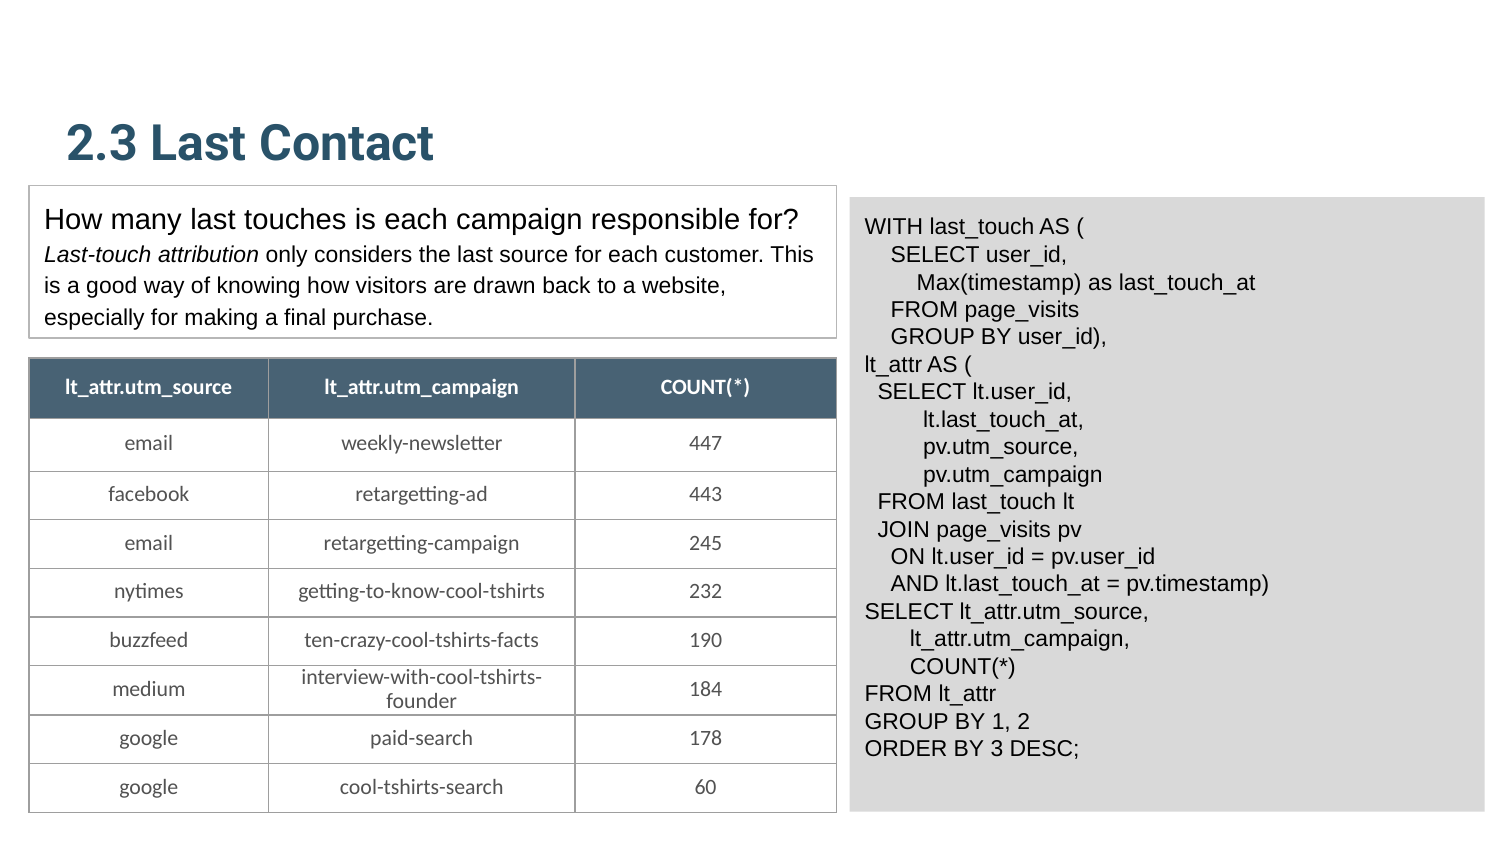

2.3 Last Contact
How many last touches is each campaign responsible for?
Last-touch attribution only considers the last source for each customer. This is a good way of knowing how visitors are drawn back to a website, especially for making a final purchase.

WITH last_touch AS (
    SELECT user_id,
        Max(timestamp) as last_touch_at
    FROM page_visits
    GROUP BY user_id),
lt_attr AS (
  SELECT lt.user_id,
         lt.last_touch_at,
         pv.utm_source,
         pv.utm_campaign
  FROM last_touch lt
  JOIN page_visits pv
    ON lt.user_id = pv.user_id
    AND lt.last_touch_at = pv.timestamp)
SELECT lt_attr.utm_source,
       lt_attr.utm_campaign,
       COUNT(*)
FROM lt_attr
GROUP BY 1, 2
ORDER BY 3 DESC;
| lt\_attr.utm\_source | lt\_attr.utm\_campaign | COUNT(\*) |
| --- | --- | --- |
| email | weekly-newsletter | 447 |
| facebook | retargetting-ad | 443 |
| email | retargetting-campaign | 245 |
| nytimes | getting-to-know-cool-tshirts | 232 |
| buzzfeed | ten-crazy-cool-tshirts-facts | 190 |
| medium | interview-with-cool-tshirts-founder | 184 |
| google | paid-search | 178 |
| google | cool-tshirts-search | 60 |